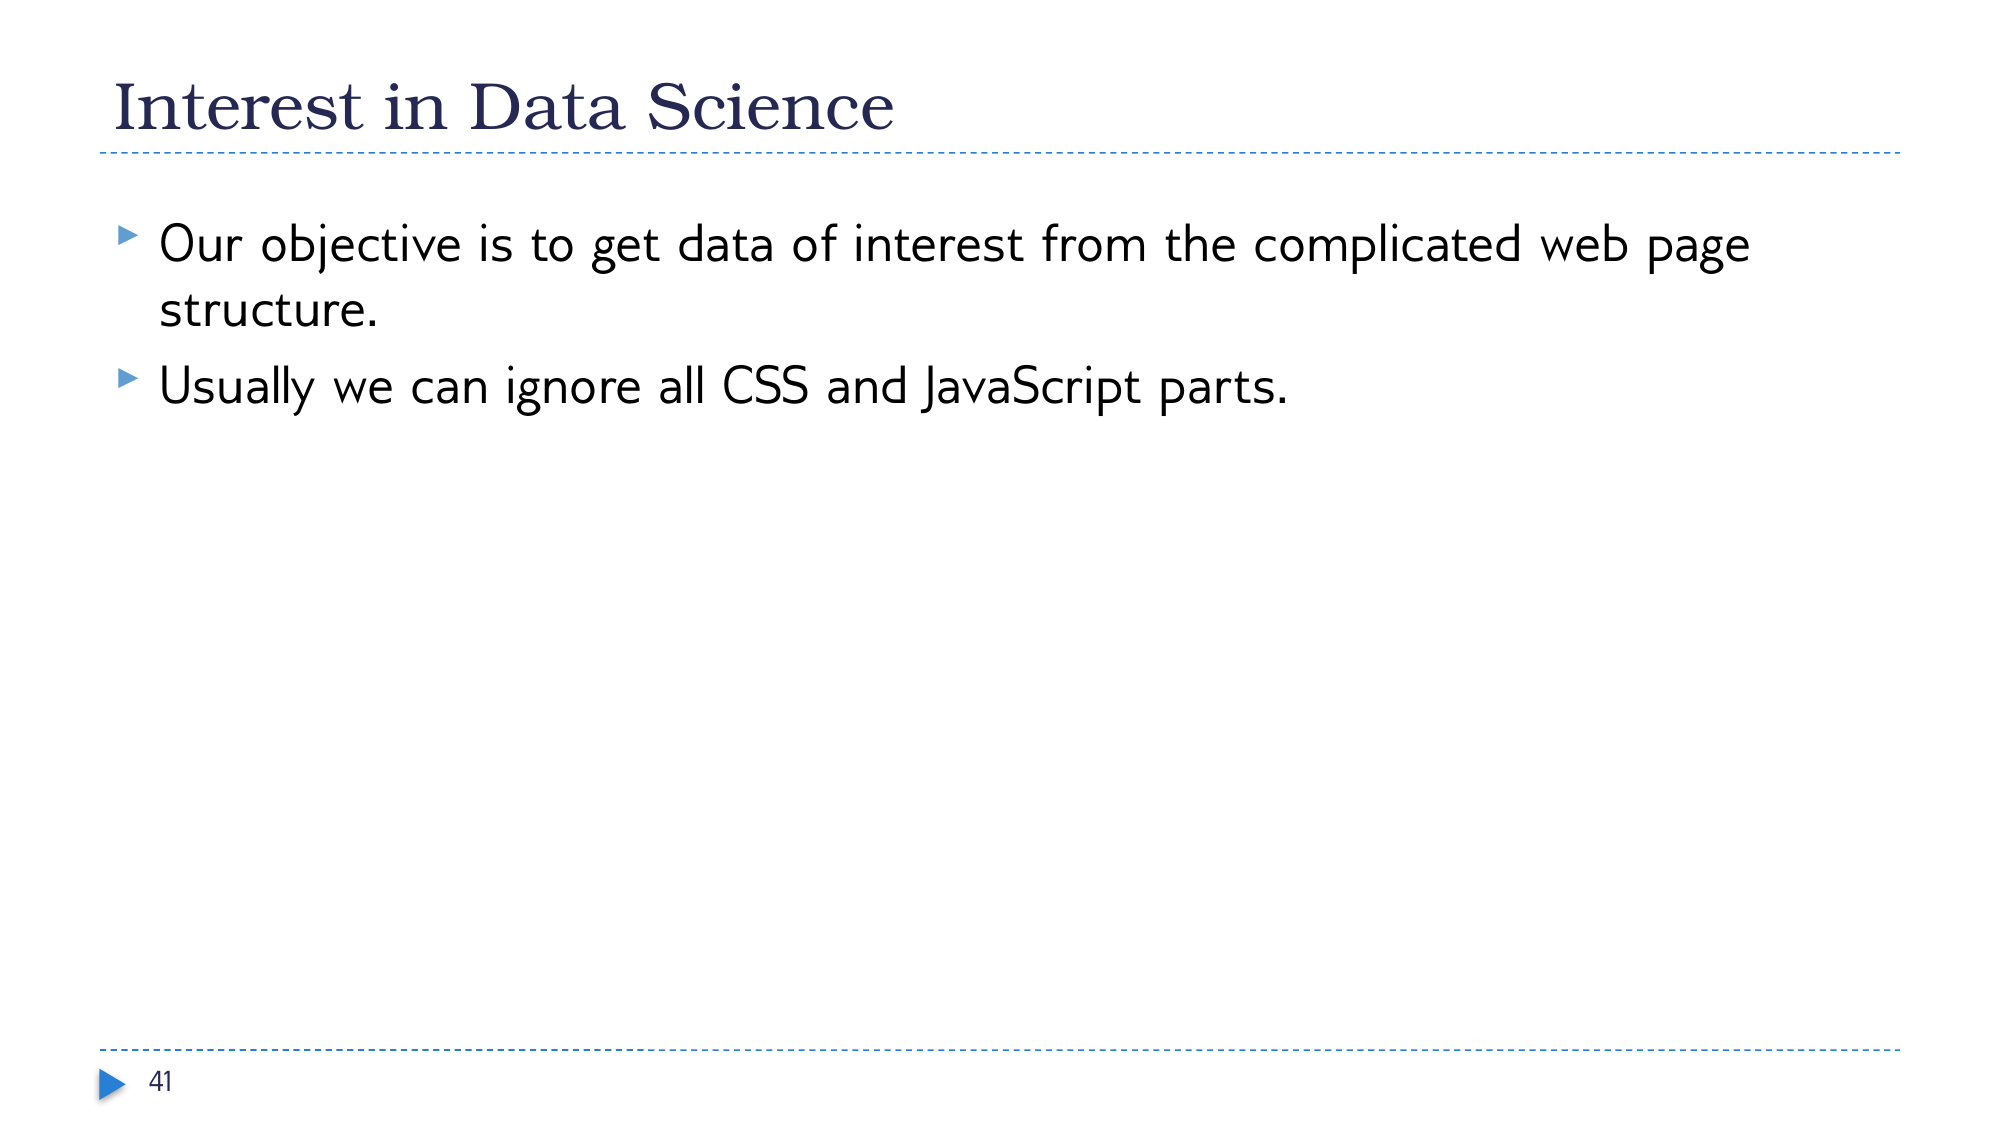

# Interest in Data Science
Our objective is to get data of interest from the complicated web page structure.
Usually we can ignore all CSS and JavaScript parts.
41